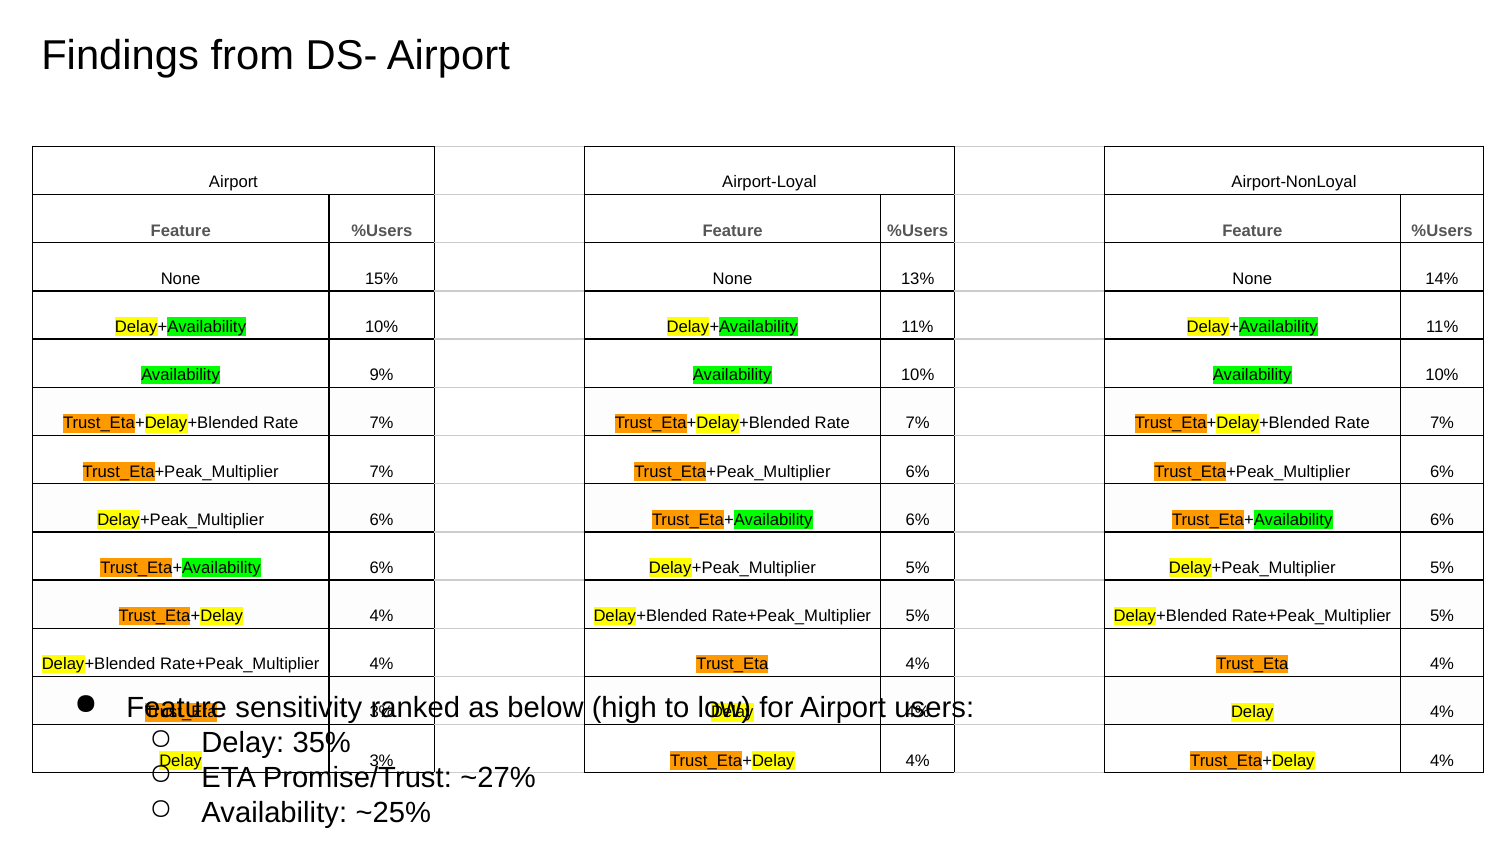

# Findings from DS- Airport
| Airport |  |  | Airport-Loyal |  |  | Airport-NonLoyal |  |
| --- | --- | --- | --- | --- | --- | --- | --- |
| Feature | %Users |  | Feature | %Users |  | Feature | %Users |
| None | 15% |  | None | 13% |  | None | 14% |
| Delay+Availability | 10% |  | Delay+Availability | 11% |  | Delay+Availability | 11% |
| Availability | 9% |  | Availability | 10% |  | Availability | 10% |
| Trust\_Eta+Delay+Blended Rate | 7% |  | Trust\_Eta+Delay+Blended Rate | 7% |  | Trust\_Eta+Delay+Blended Rate | 7% |
| Trust\_Eta+Peak\_Multiplier | 7% |  | Trust\_Eta+Peak\_Multiplier | 6% |  | Trust\_Eta+Peak\_Multiplier | 6% |
| Delay+Peak\_Multiplier | 6% |  | Trust\_Eta+Availability | 6% |  | Trust\_Eta+Availability | 6% |
| Trust\_Eta+Availability | 6% |  | Delay+Peak\_Multiplier | 5% |  | Delay+Peak\_Multiplier | 5% |
| Trust\_Eta+Delay | 4% |  | Delay+Blended Rate+Peak\_Multiplier | 5% |  | Delay+Blended Rate+Peak\_Multiplier | 5% |
| Delay+Blended Rate+Peak\_Multiplier | 4% |  | Trust\_Eta | 4% |  | Trust\_Eta | 4% |
| Trust\_Eta | 3% |  | Delay | 4% |  | Delay | 4% |
| Delay | 3% |  | Trust\_Eta+Delay | 4% |  | Trust\_Eta+Delay | 4% |
Feature sensitivity ranked as below (high to low) for Airport users:
Delay: 35%
ETA Promise/Trust: ~27%
Availability: ~25%